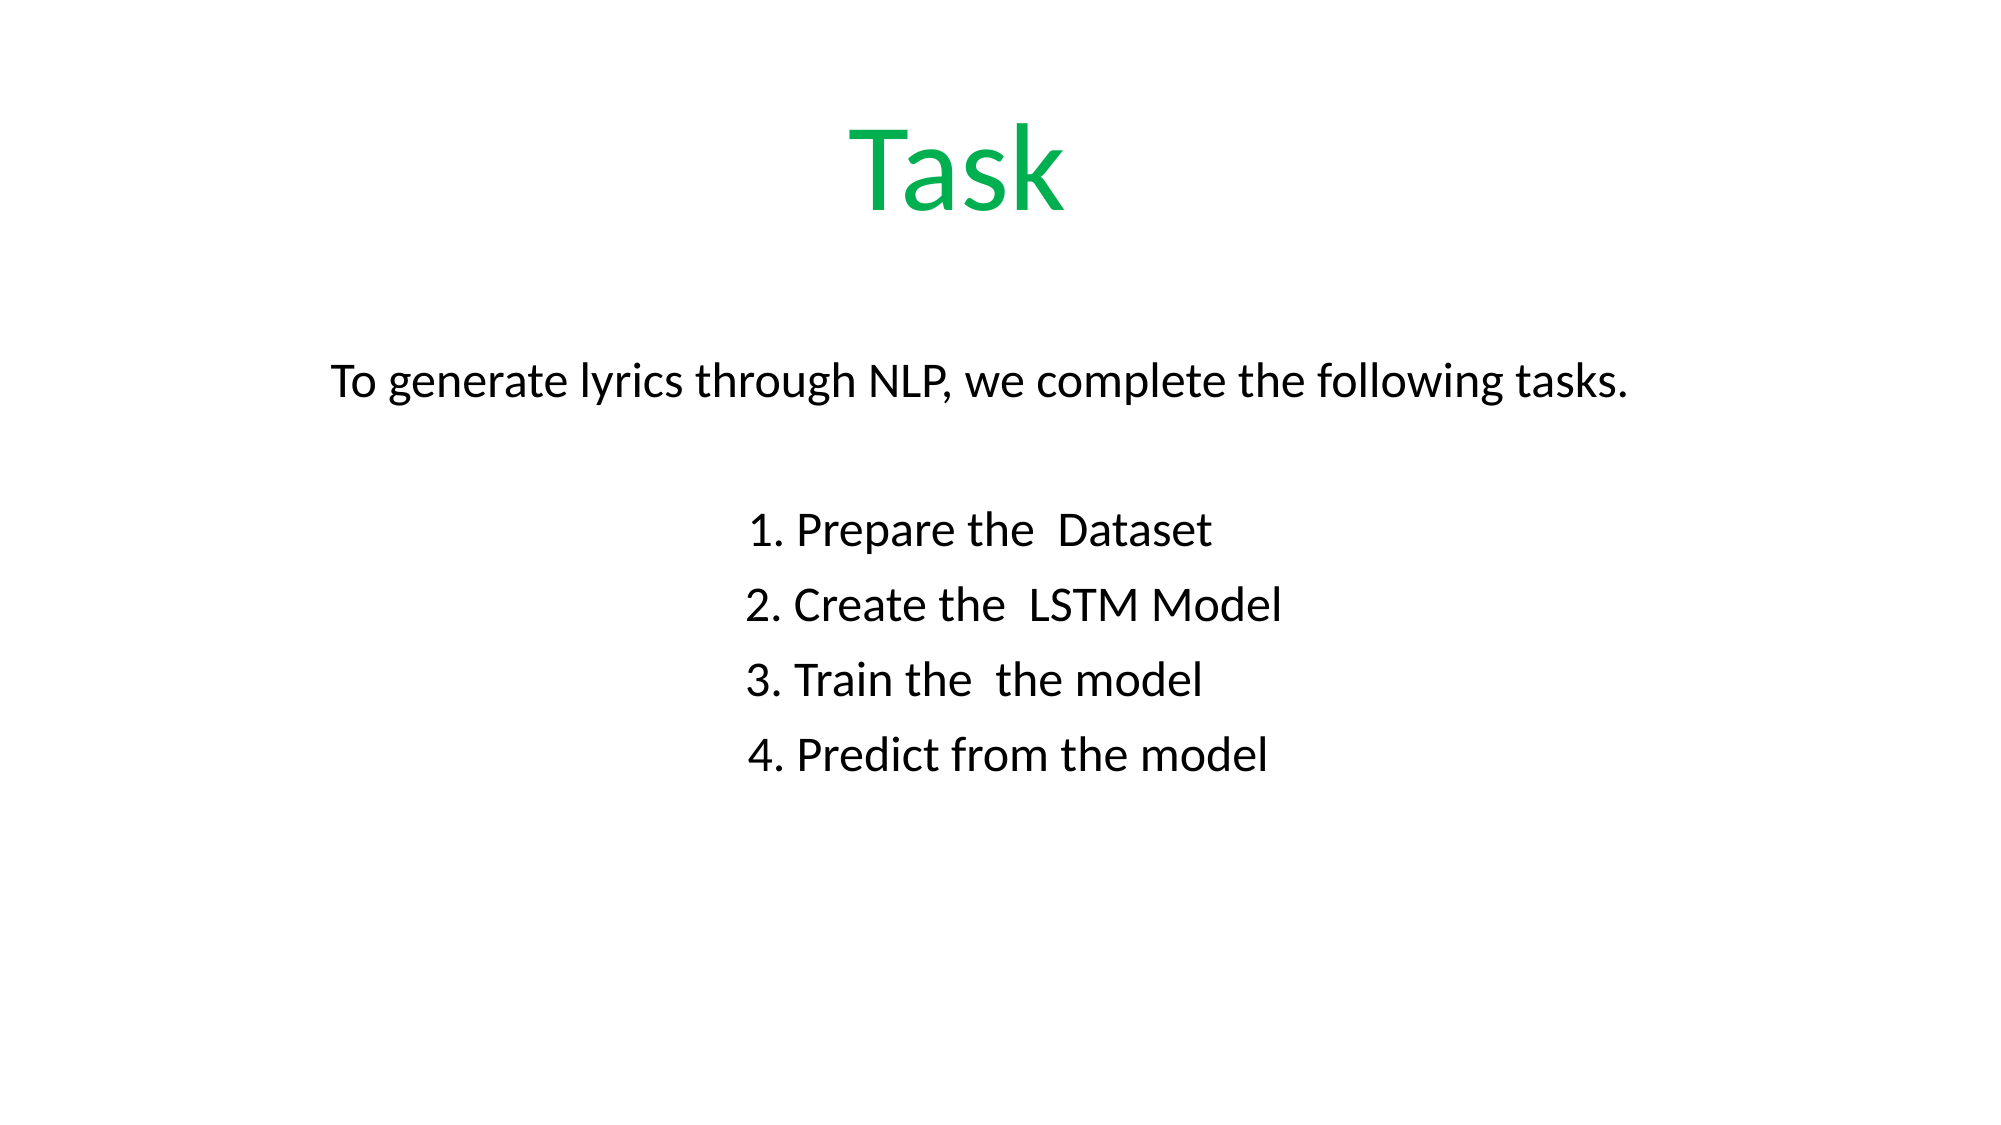

# Task
To generate lyrics through NLP, we complete the following tasks.

1. Prepare the  Dataset
      2. Create the  LSTM Model
3. Train the  the model
     4. Predict from the model